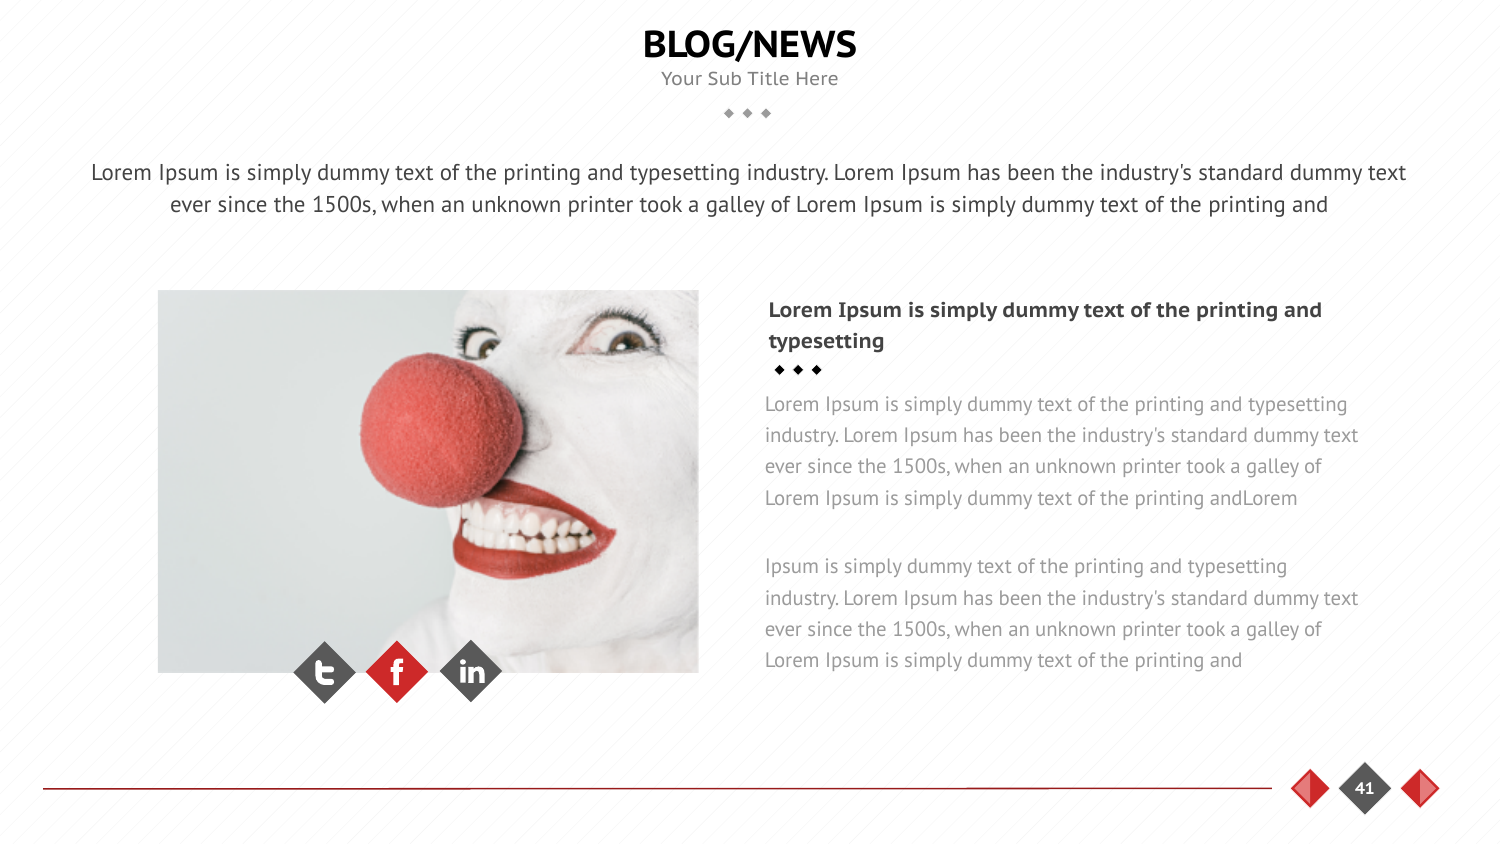

# BLOG/NEWS
Lorem Ipsum is simply dummy text of the printing and typesetting industry. Lorem Ipsum has been the industry's standard dummy text ever since the 1500s, when an unknown printer took a galley of Lorem Ipsum is simply dummy text of the printing and
Lorem Ipsum is simply dummy text of the printing and typesetting

Lorem Ipsum is simply dummy text of the printing and typesetting industry. Lorem Ipsum has been the industry's standard dummy text ever since the 1500s, when an unknown printer took a galley of Lorem Ipsum is simply dummy text of the printing andLorem
Ipsum is simply dummy text of the printing and typesetting industry. Lorem Ipsum has been the industry's standard dummy text ever since the 1500s, when an unknown printer took a galley of Lorem Ipsum is simply dummy text of the printing and

41